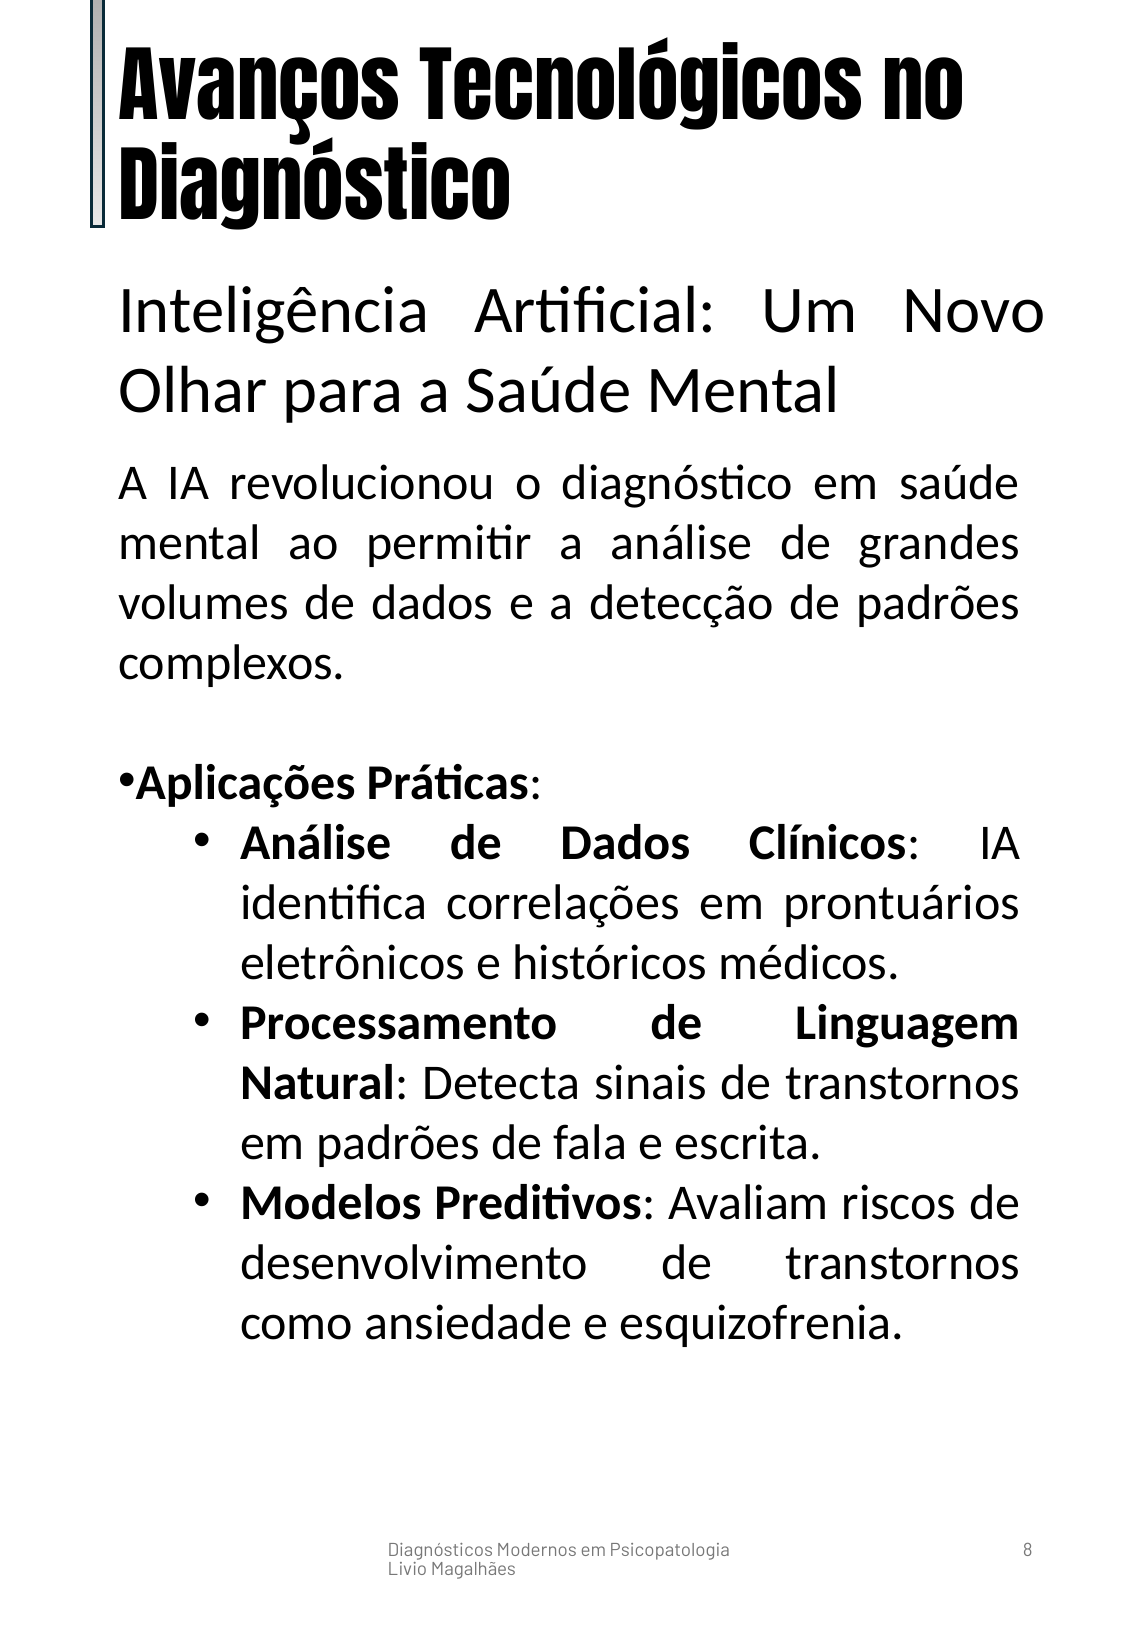

Avanços Tecnológicos no Diagnóstico

Inteligência Artificial: Um Novo Olhar para a Saúde Mental
A IA revolucionou o diagnóstico em saúde mental ao permitir a análise de grandes volumes de dados e a detecção de padrões complexos.

Aplicações Práticas:
Análise de Dados Clínicos: IA identifica correlações em prontuários eletrônicos e históricos médicos.
Processamento de Linguagem Natural: Detecta sinais de transtornos em padrões de fala e escrita.
Modelos Preditivos: Avaliam riscos de desenvolvimento de transtornos como ansiedade e esquizofrenia.

Diagnósticos Modernos em Psicopatologia Livio Magalhães
8